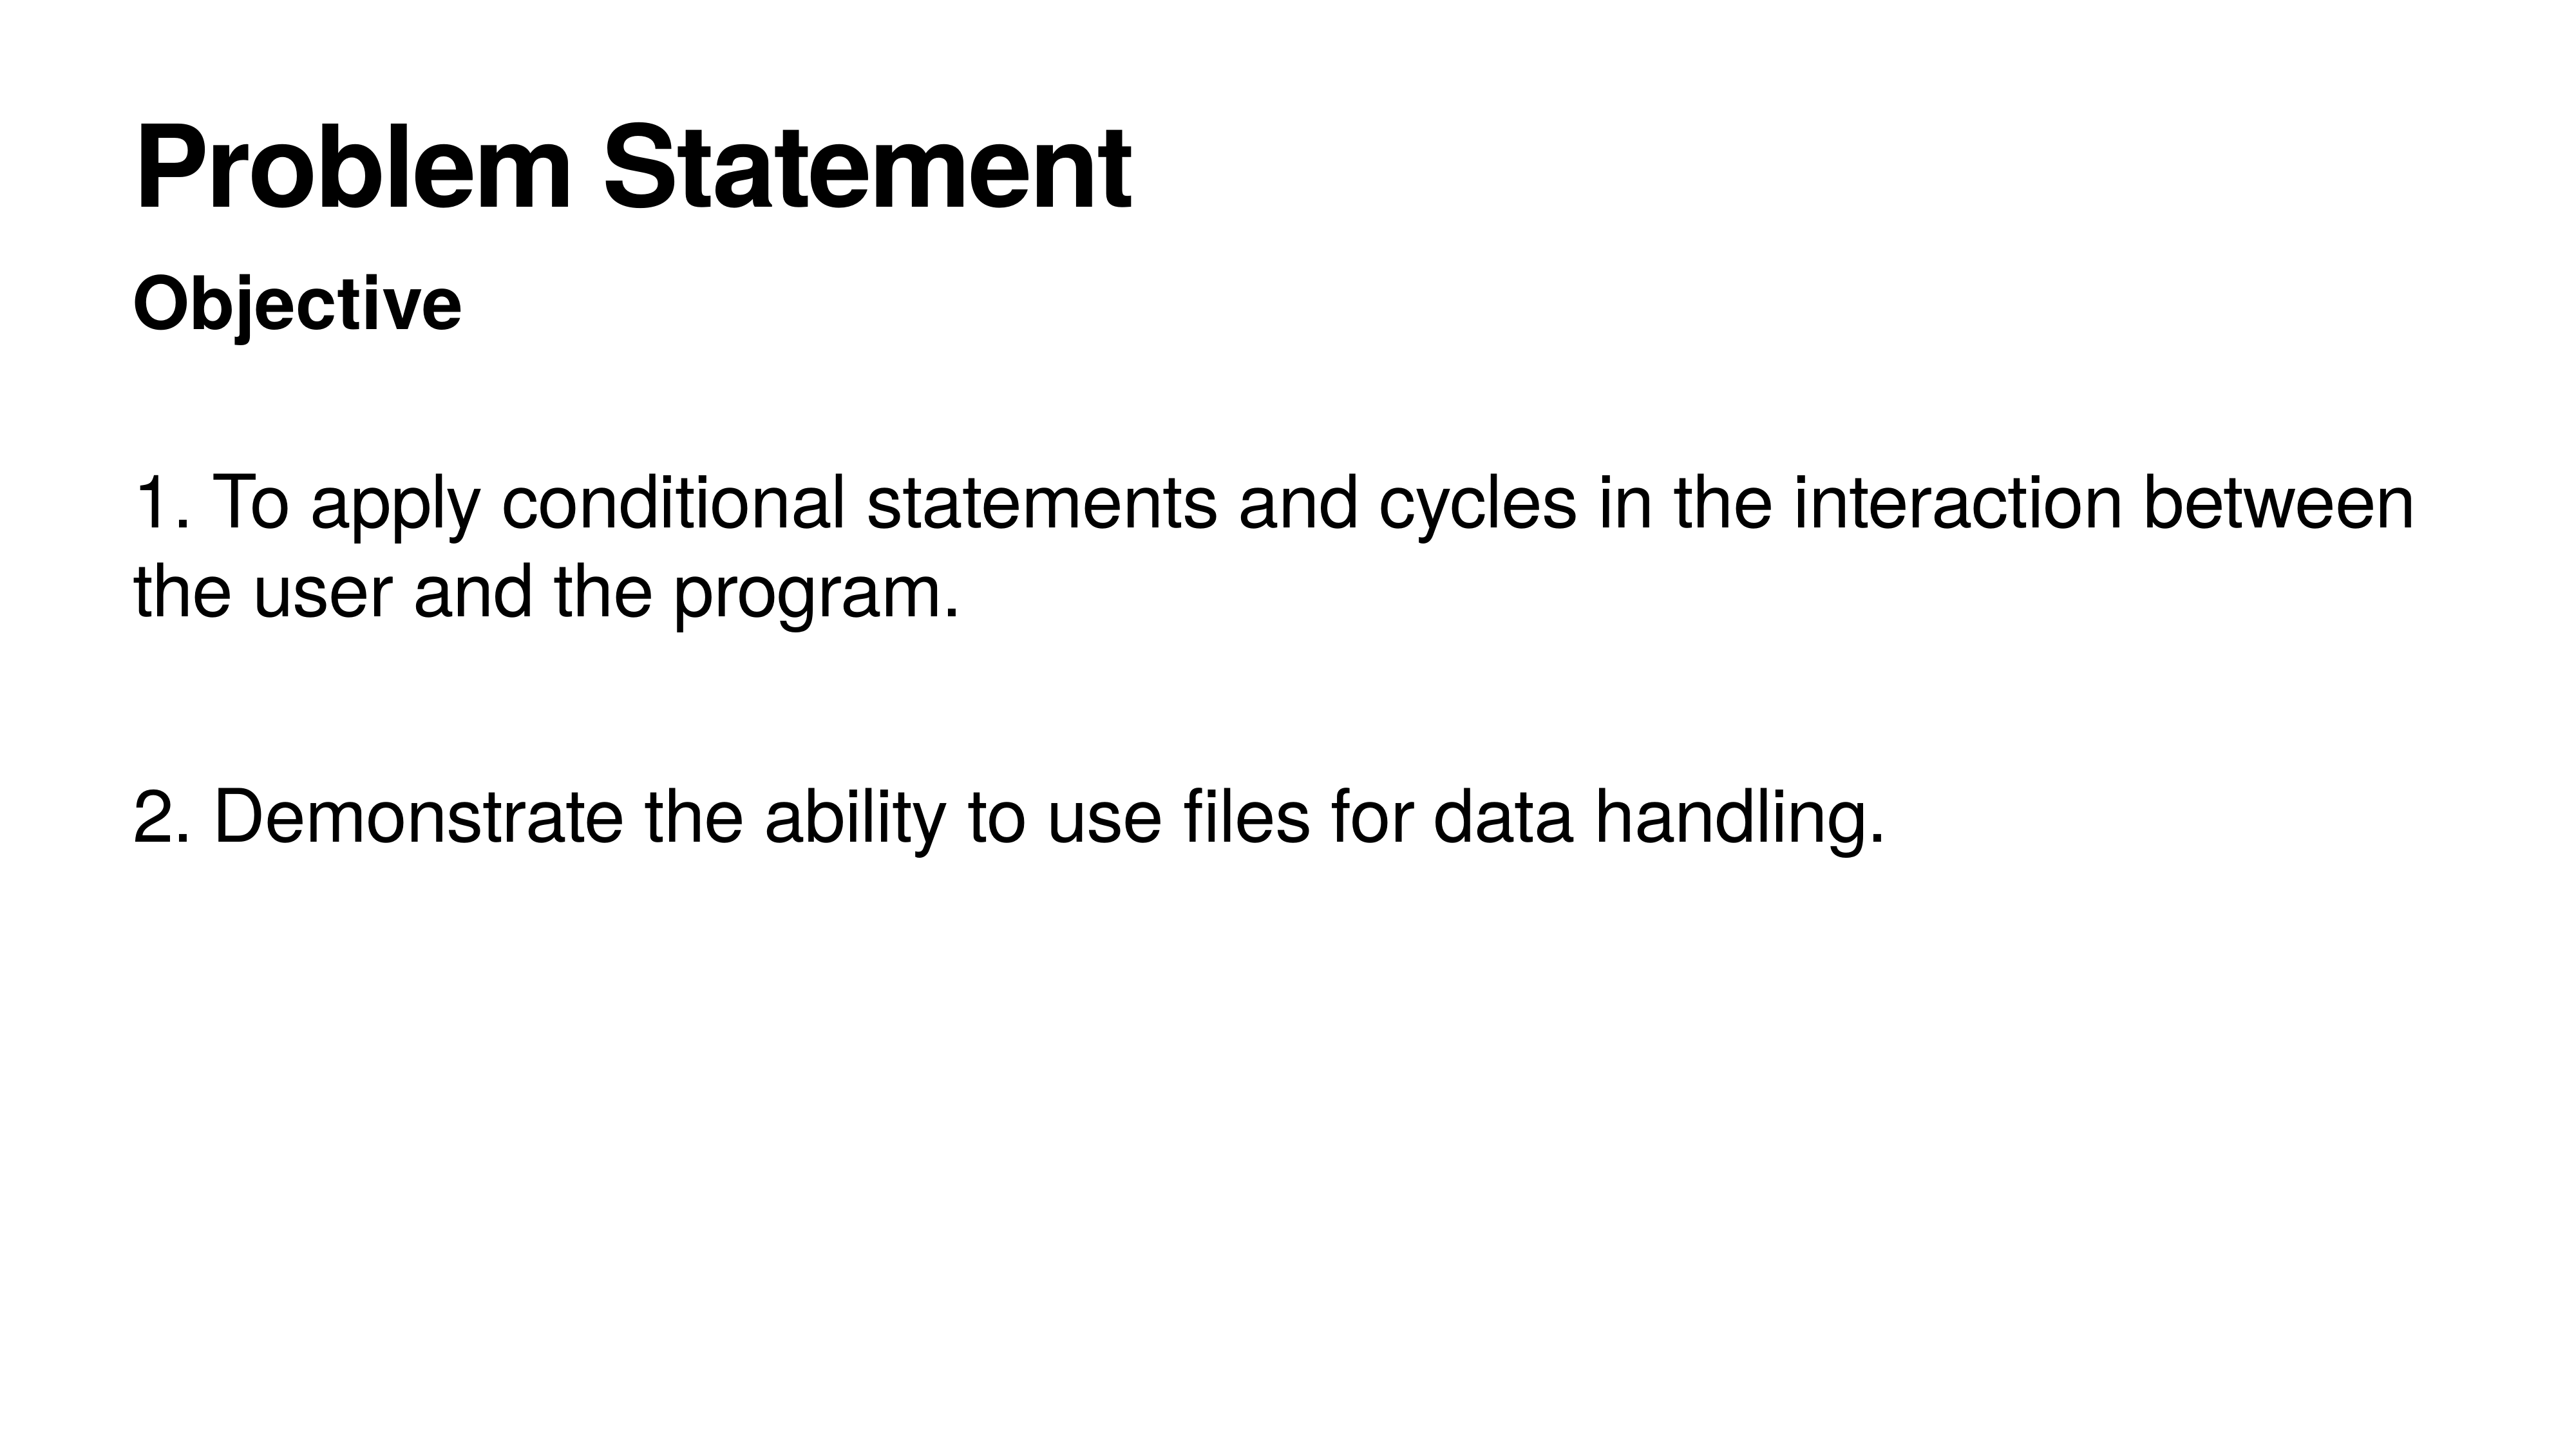

# Problem Statement
Objective
1. To apply conditional statements and cycles in the interaction between the user and the program.

2. Demonstrate the ability to use files for data handling.